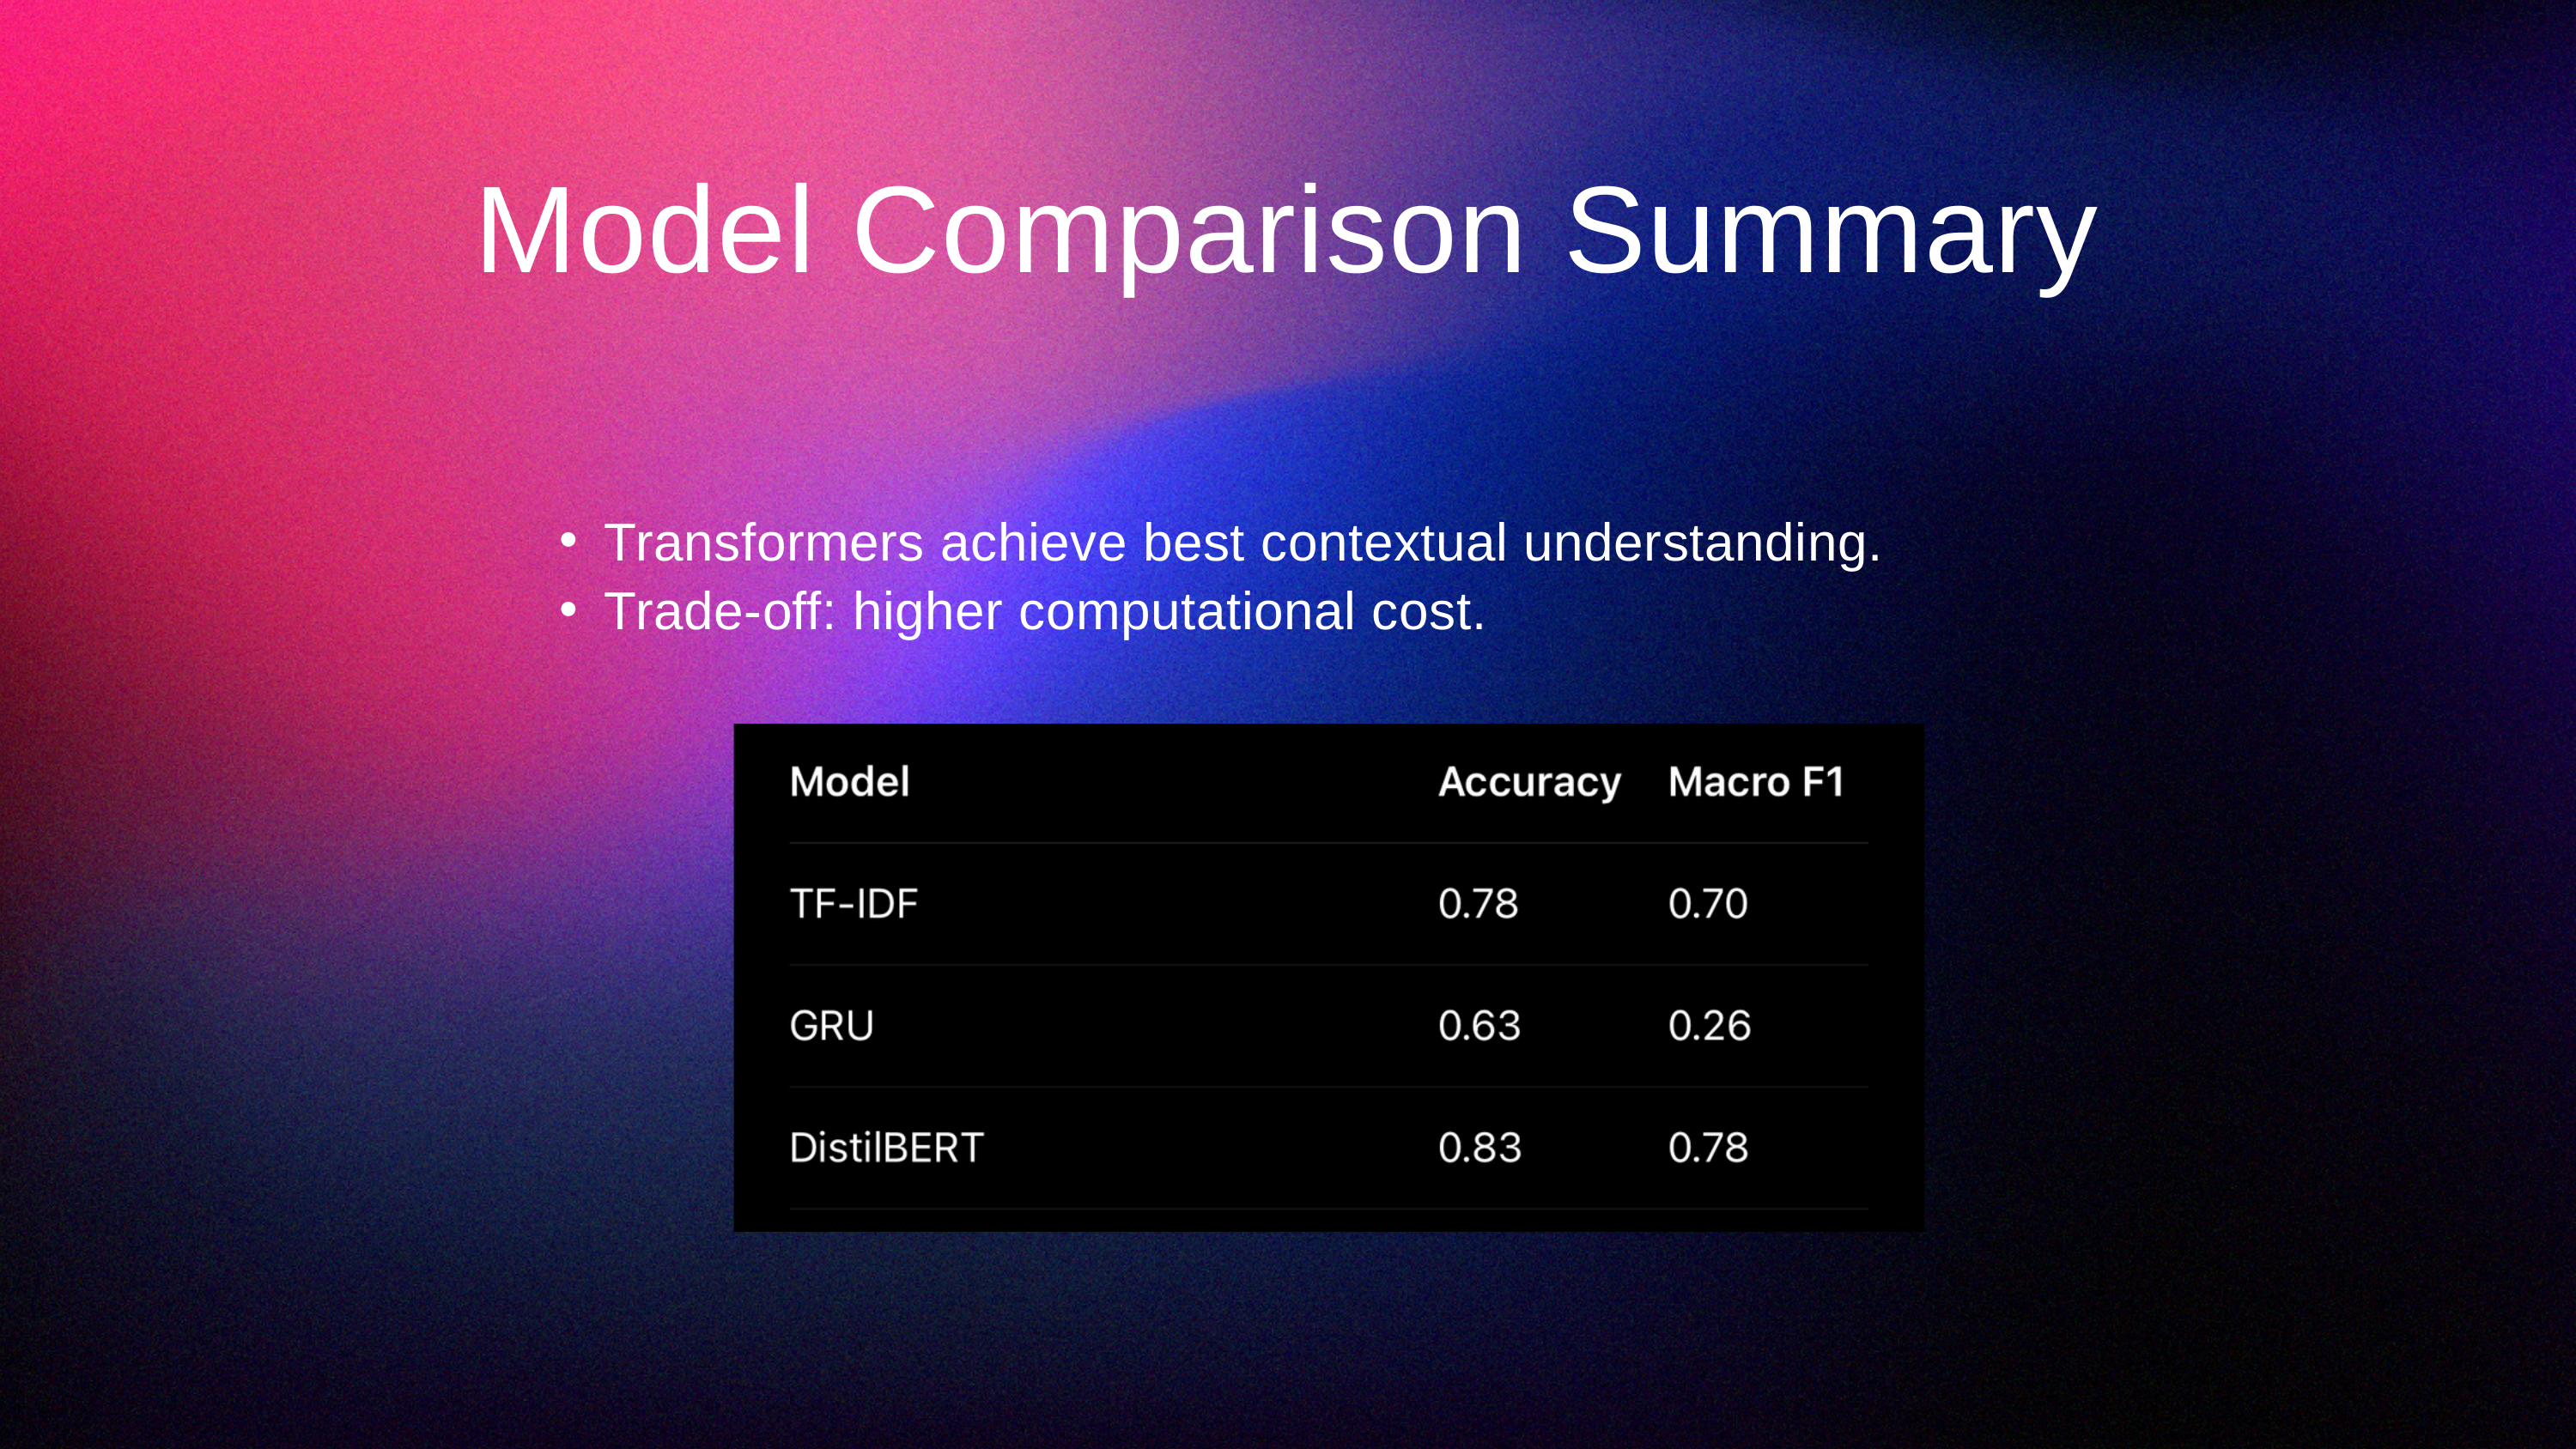

Model Comparison Summary
Transformers achieve best contextual understanding.
Trade-off: higher computational cost.